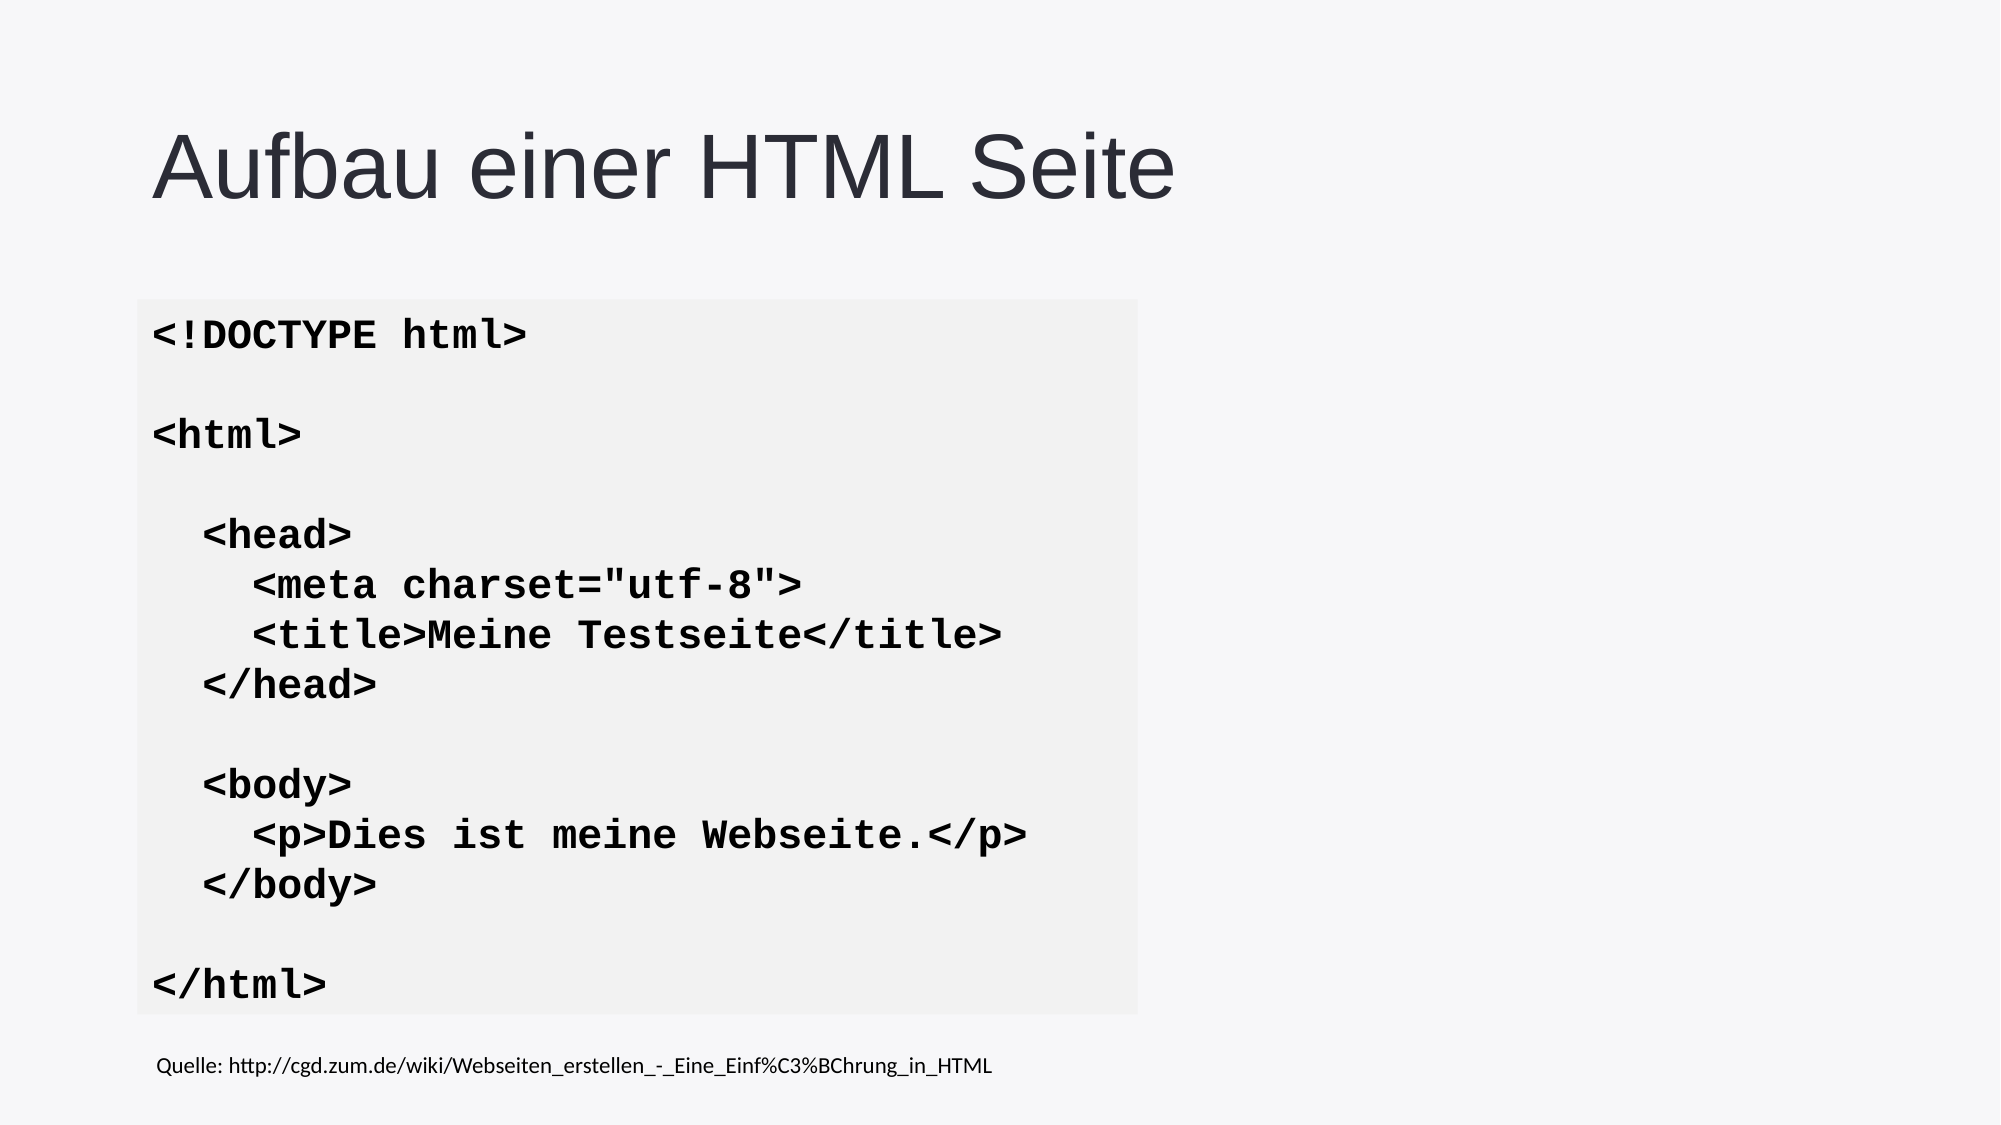

# Aufbau einer HTML Seite

<!DOCTYPE html>

<html>

  <head>
    <meta charset="utf-8">
    <title>Meine Testseite</title>
  </head>

  <body>
    <p>Dies ist meine Webseite.</p>
  </body>

</html>
Quelle: http://cgd.zum.de/wiki/Webseiten_erstellen_-_Eine_Einf%C3%BChrung_in_HTML